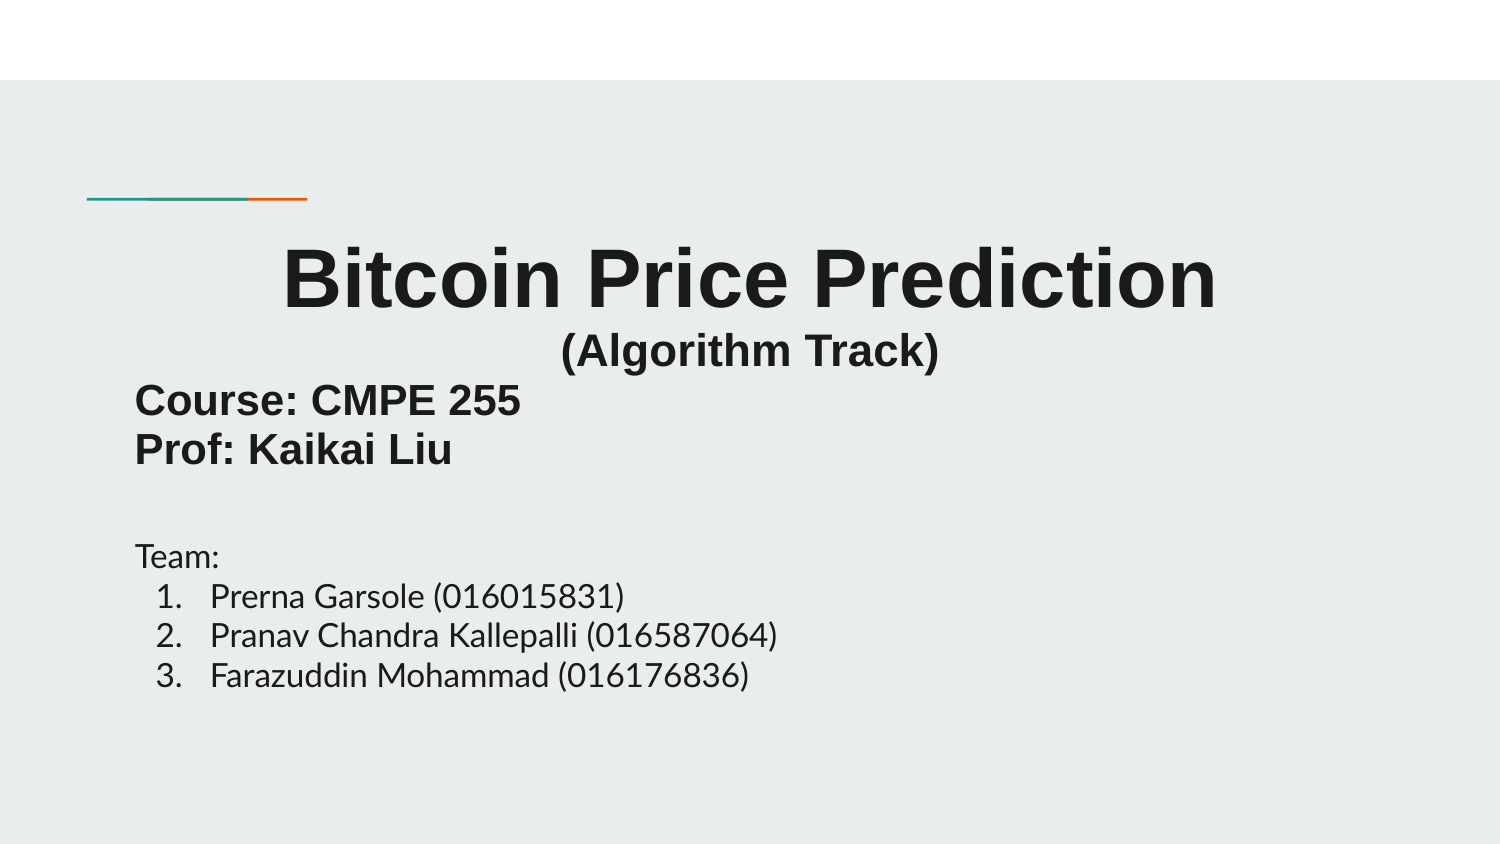

# Bitcoin Price Prediction
(Algorithm Track)
Course: CMPE 255
Prof: Kaikai Liu
Team:
Prerna Garsole (016015831)
Pranav Chandra Kallepalli (016587064)
Farazuddin Mohammad (016176836)